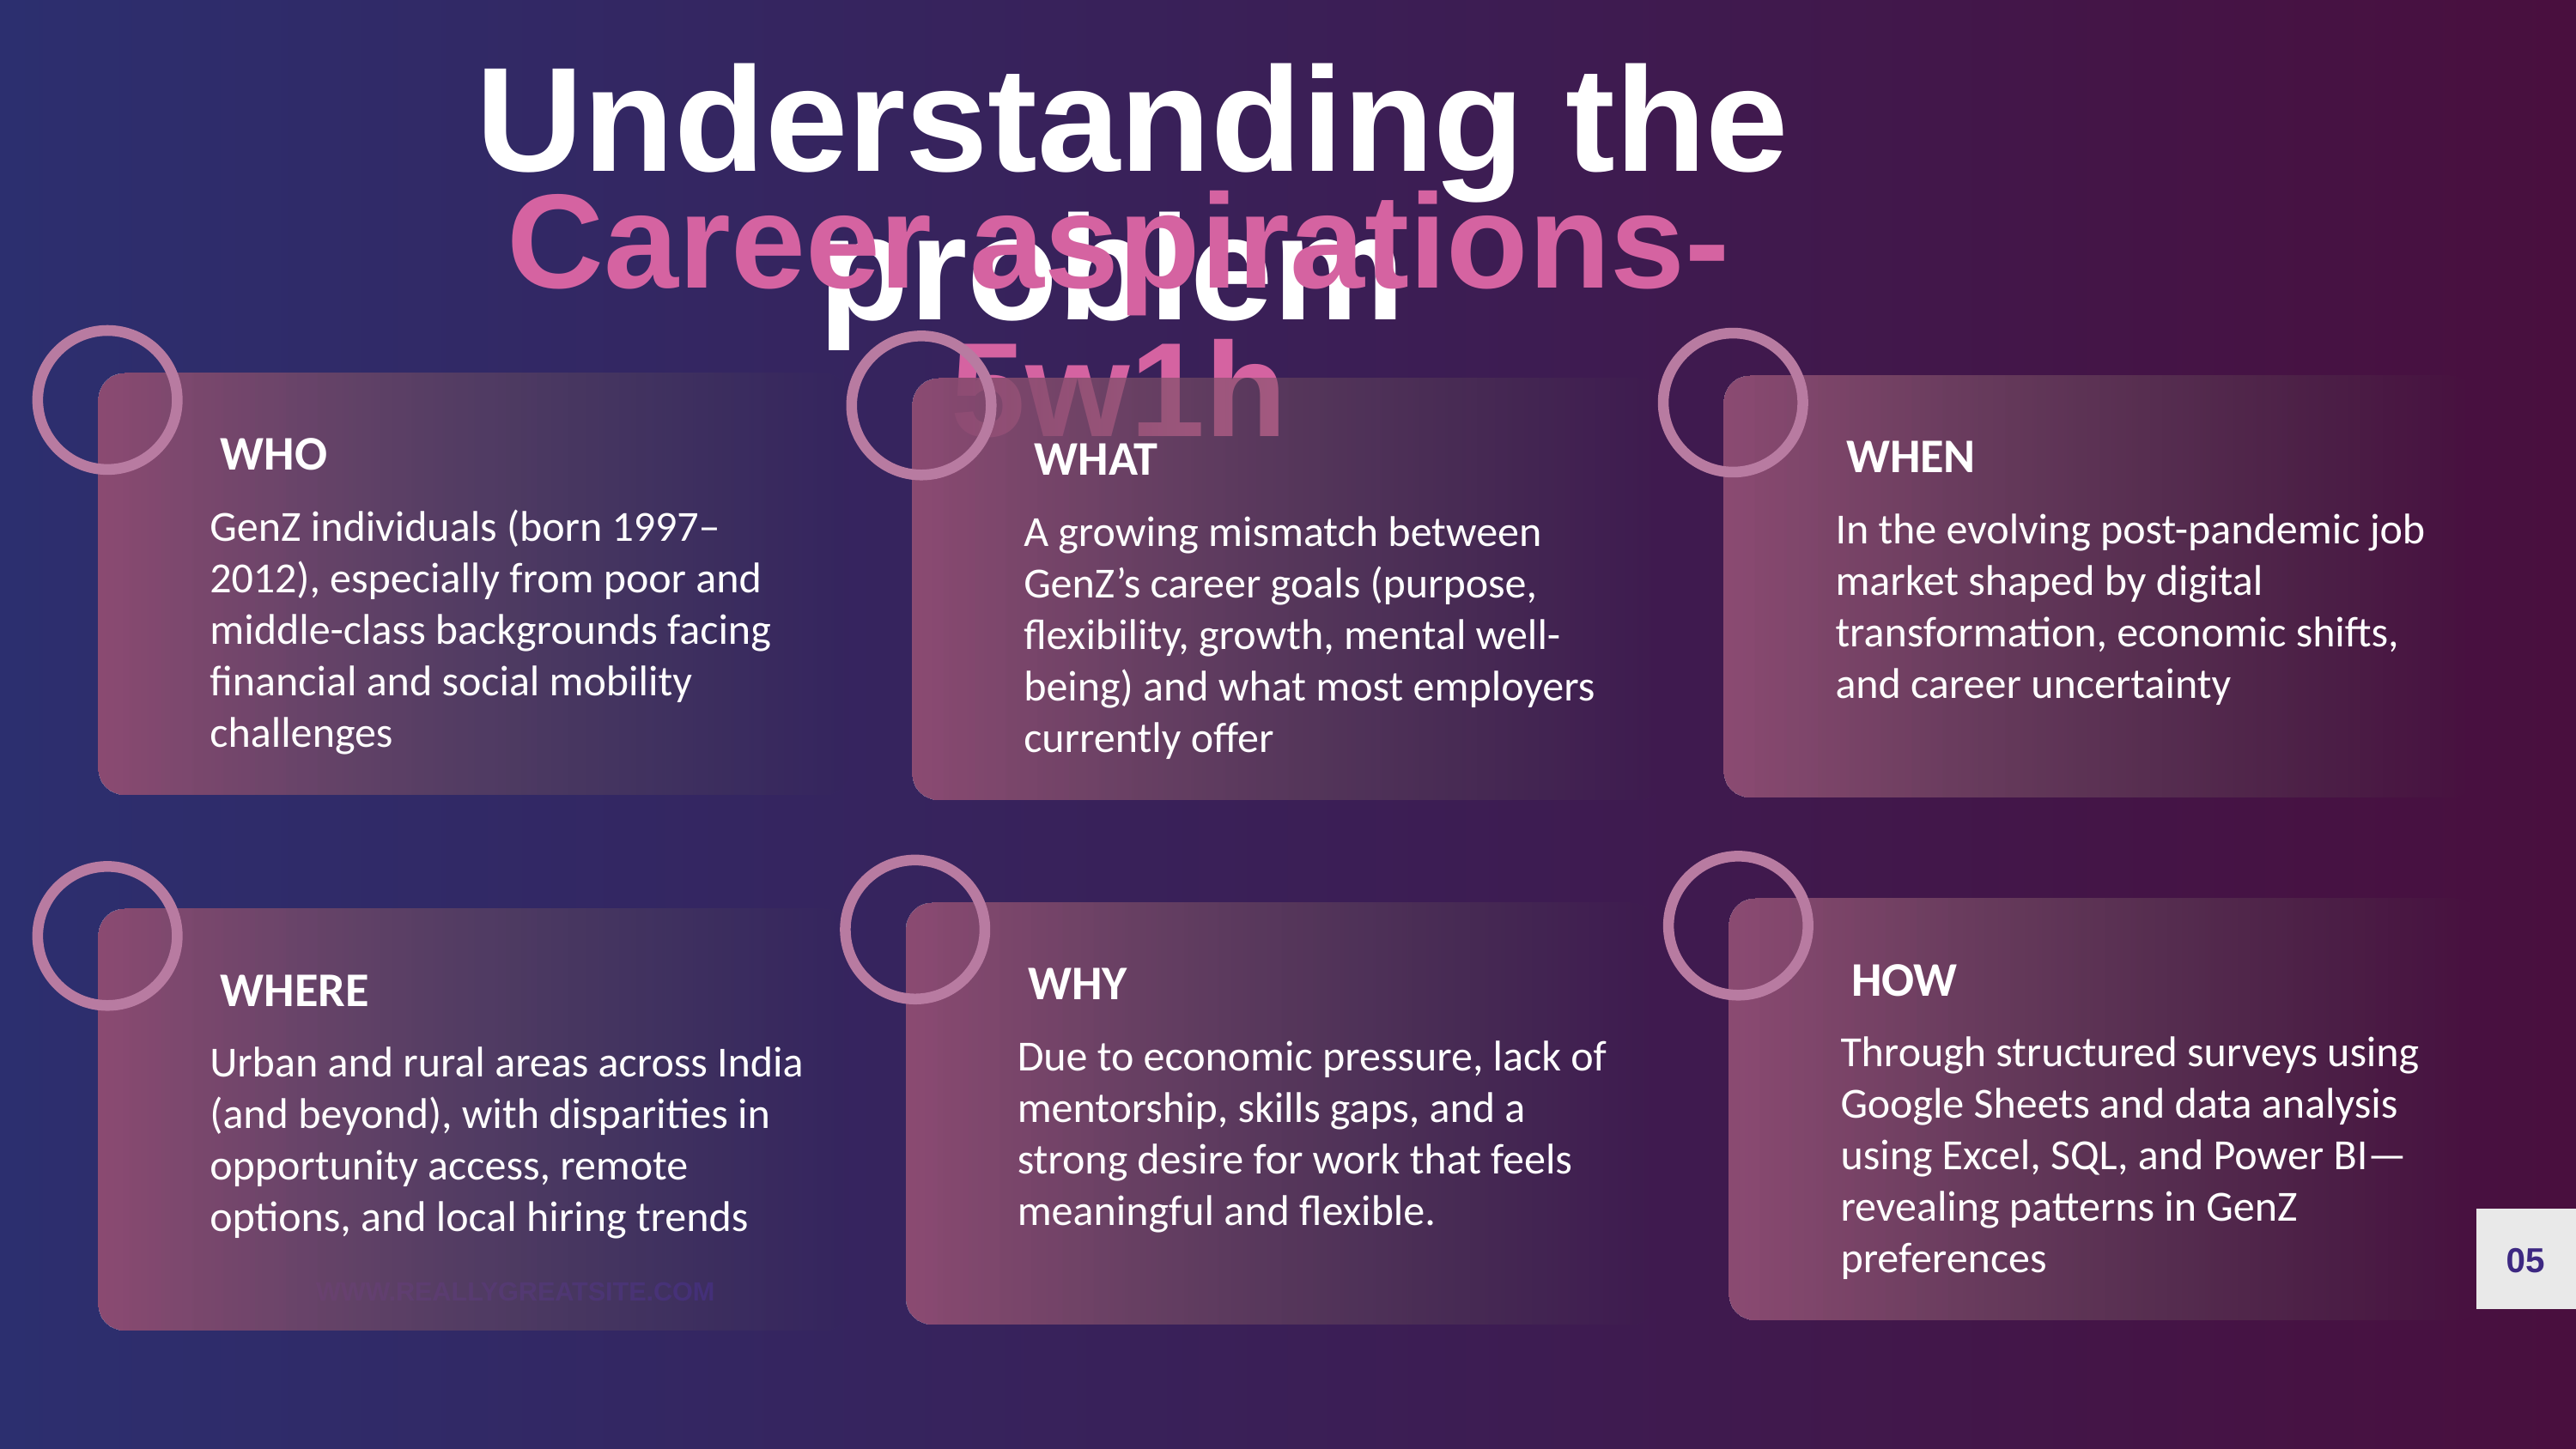

Understanding the problem
Career aspirations-5w1h

WHO
GenZ individuals (born 1997–2012), especially from poor and middle-class backgrounds facing financial and social mobility challenges

WHEN
In the evolving post-pandemic job market shaped by digital transformation, economic shifts, and career uncertainty

WHAT
A growing mismatch between GenZ’s career goals (purpose, flexibility, growth, mental well- being) and what most employers currently offer

HOW
Through structured surveys using Google Sheets and data analysis using Excel, SQL, and Power BI—revealing patterns in GenZ preferences

WHY
Due to economic pressure, lack of mentorship, skills gaps, and a strong desire for work that feels meaningful and flexible.

WHERE
Urban and rural areas across India (and beyond), with disparities in opportunity access, remote options, and local hiring trends

05
WWW.REALLYGREATSITE.COM